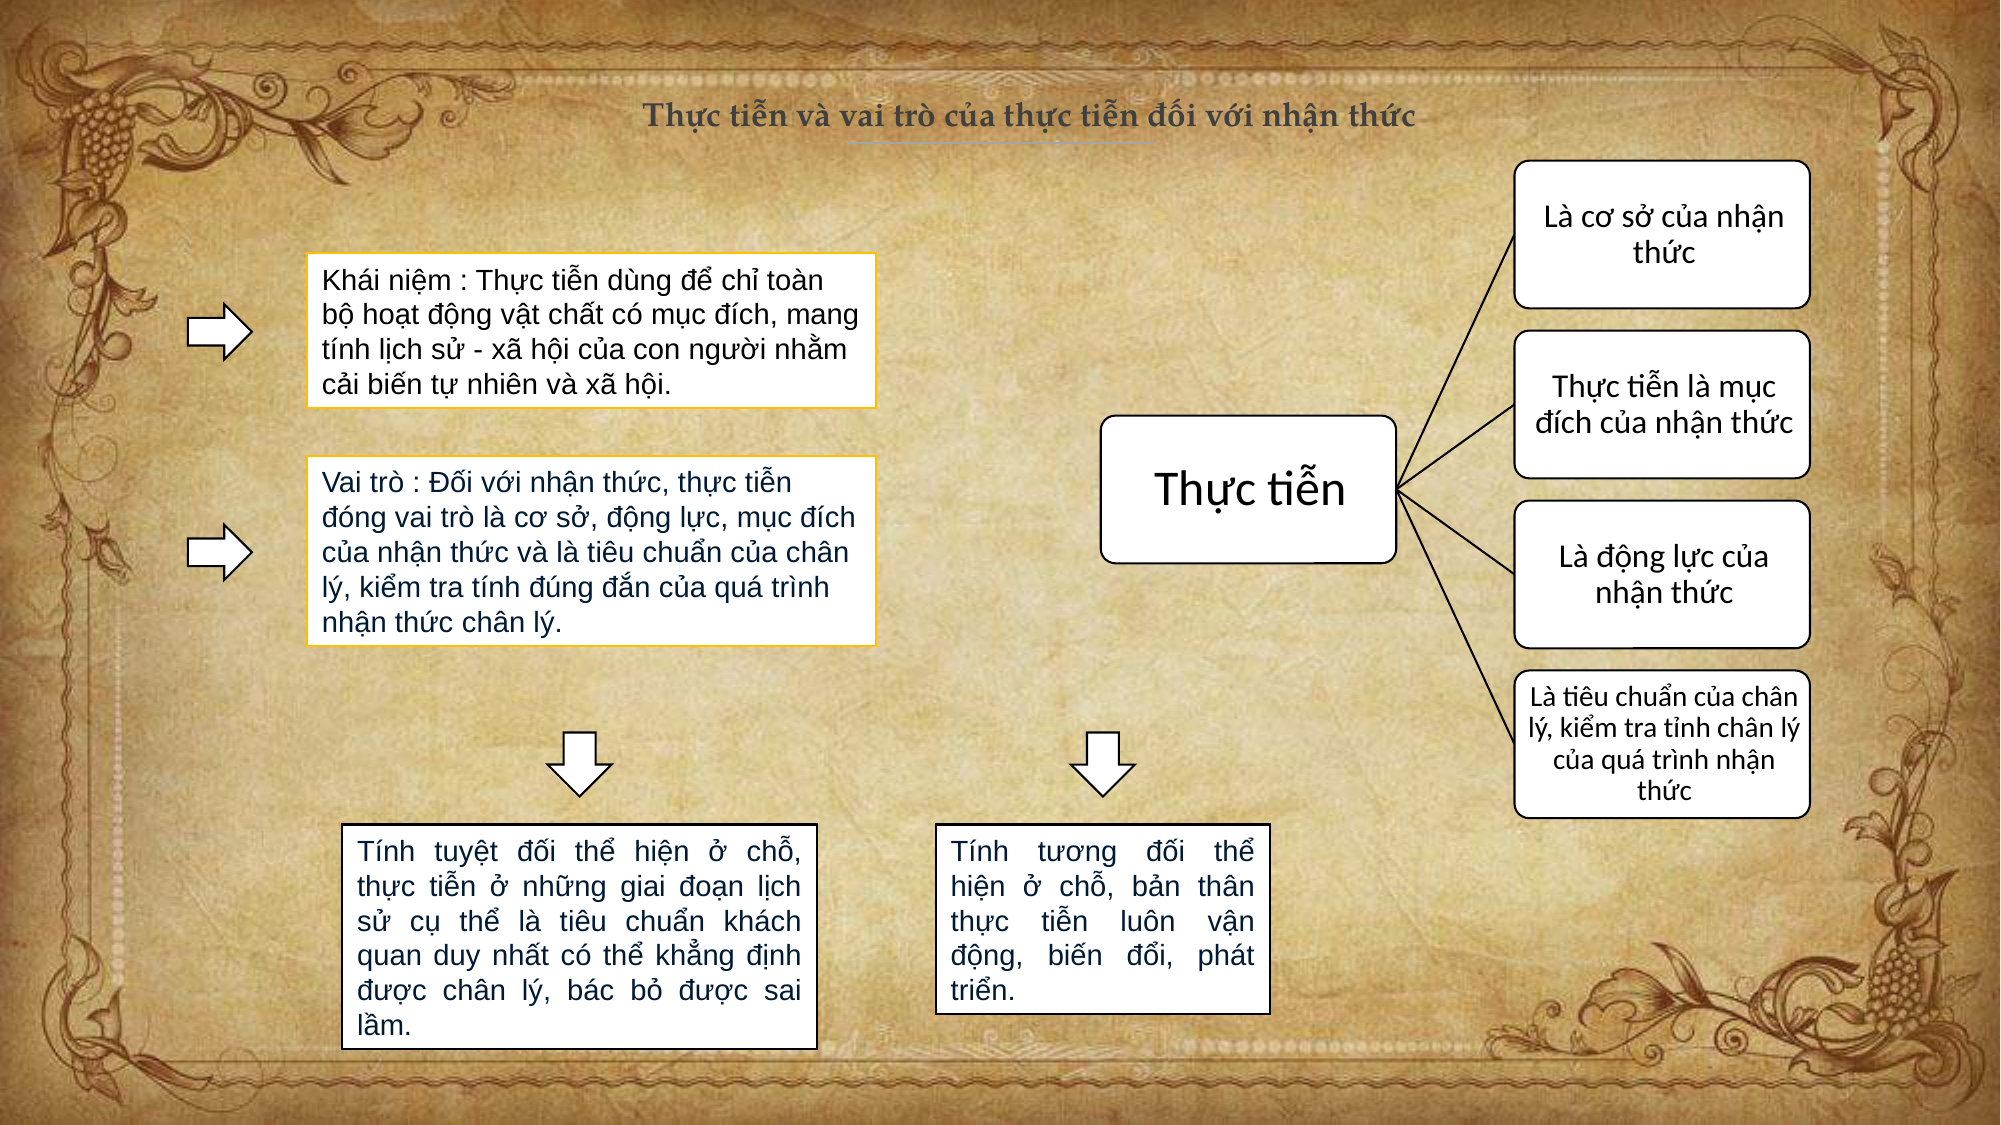

Thực tiễn và vai trò của thực tiễn đối với nhận thức
Thực tiễn

Là cơ sở của nhận thức

Thực tiễn là mục đích của nhận thức

Là động lực của nhận thức

Là tiêu chuẩn của chân lý, kiểm tra tỉnh chân lý của quá trình nhận thức
Khái niệm : Thực tiễn dùng để chỉ toàn bộ hoạt động vật chất có mục đích, mang tính lịch sử - xã hội của con người nhằm cải biến tự nhiên và xã hội.

Vai trò : Đối với nhận thức, thực tiễn đóng vai trò là cơ sở, động lực, mục đích của nhận thức và là tiêu chuẩn của chân lý, kiểm tra tính đúng đắn của quá trình nhận thức chân lý.

Tính tuyệt đối thể hiện ở chỗ, thực tiễn ở những giai đoạn lịch sử cụ thể là tiêu chuẩn khách quan duy nhất có thể khẳng định được chân lý, bác bỏ được sai lầm.
Tính tương đối thể hiện ở chỗ, bản thân thực tiễn luôn vận động, biến đổi, phát triển.